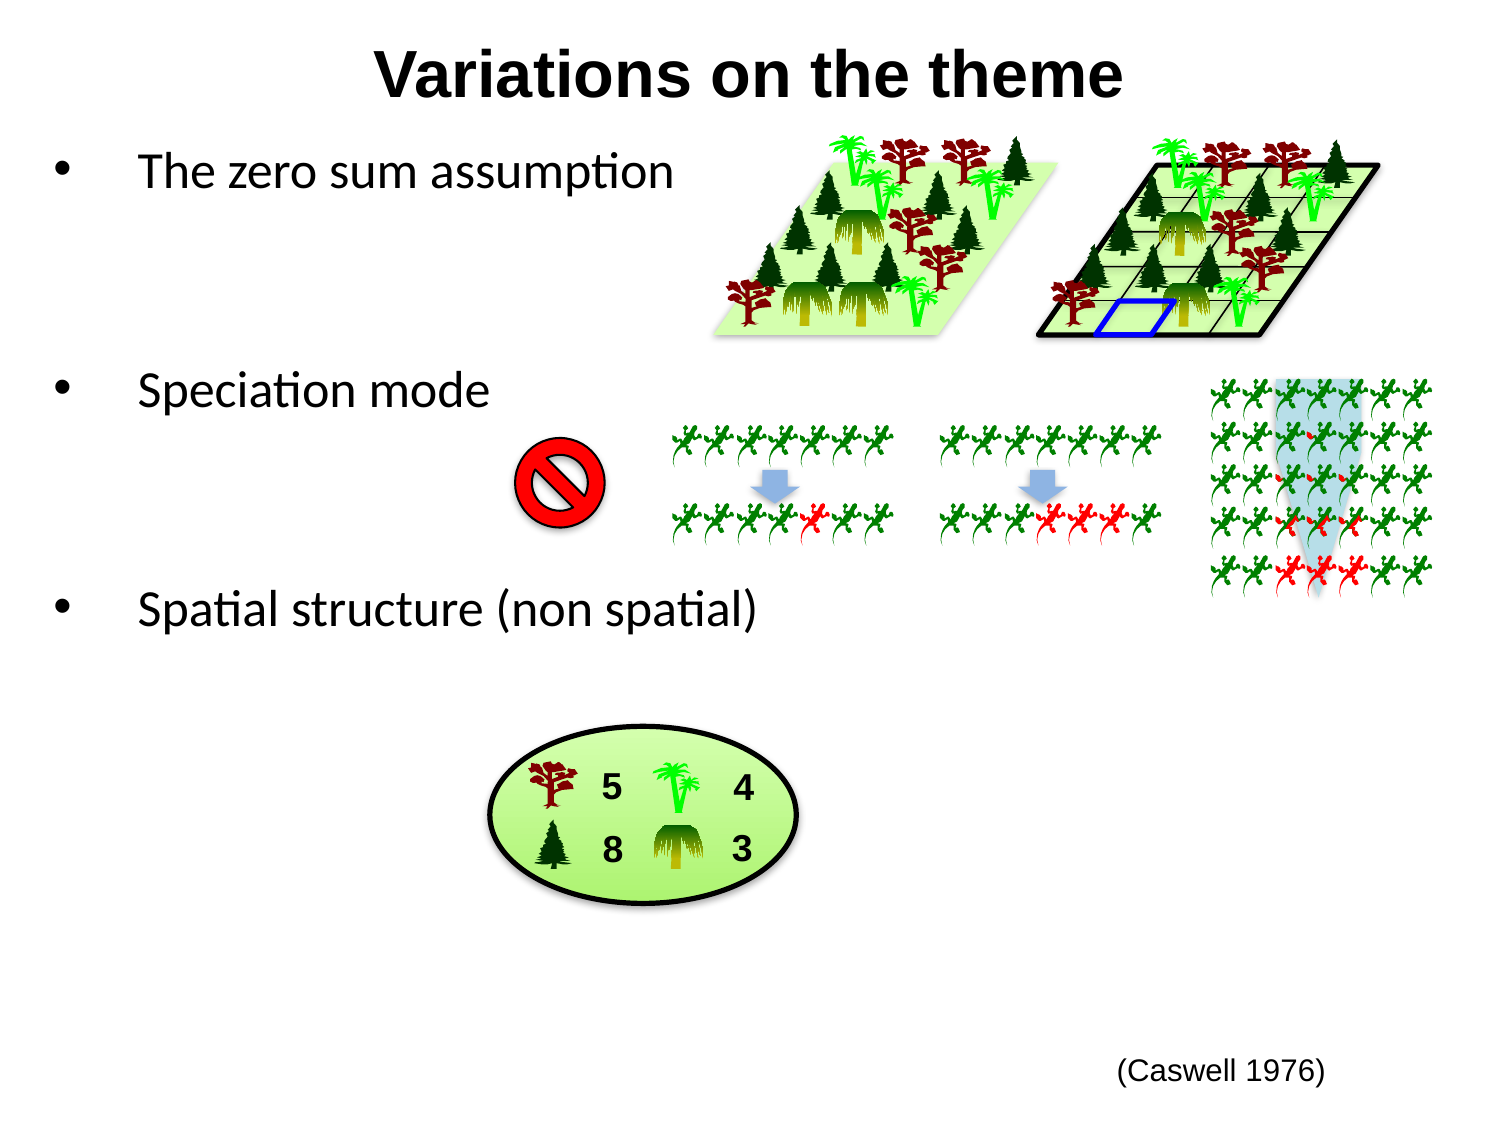

Variations on the theme

The zero sum assumption

Speciation mode

Spatial structure (non spatial)

5
4

3
8

(Caswell 1976)